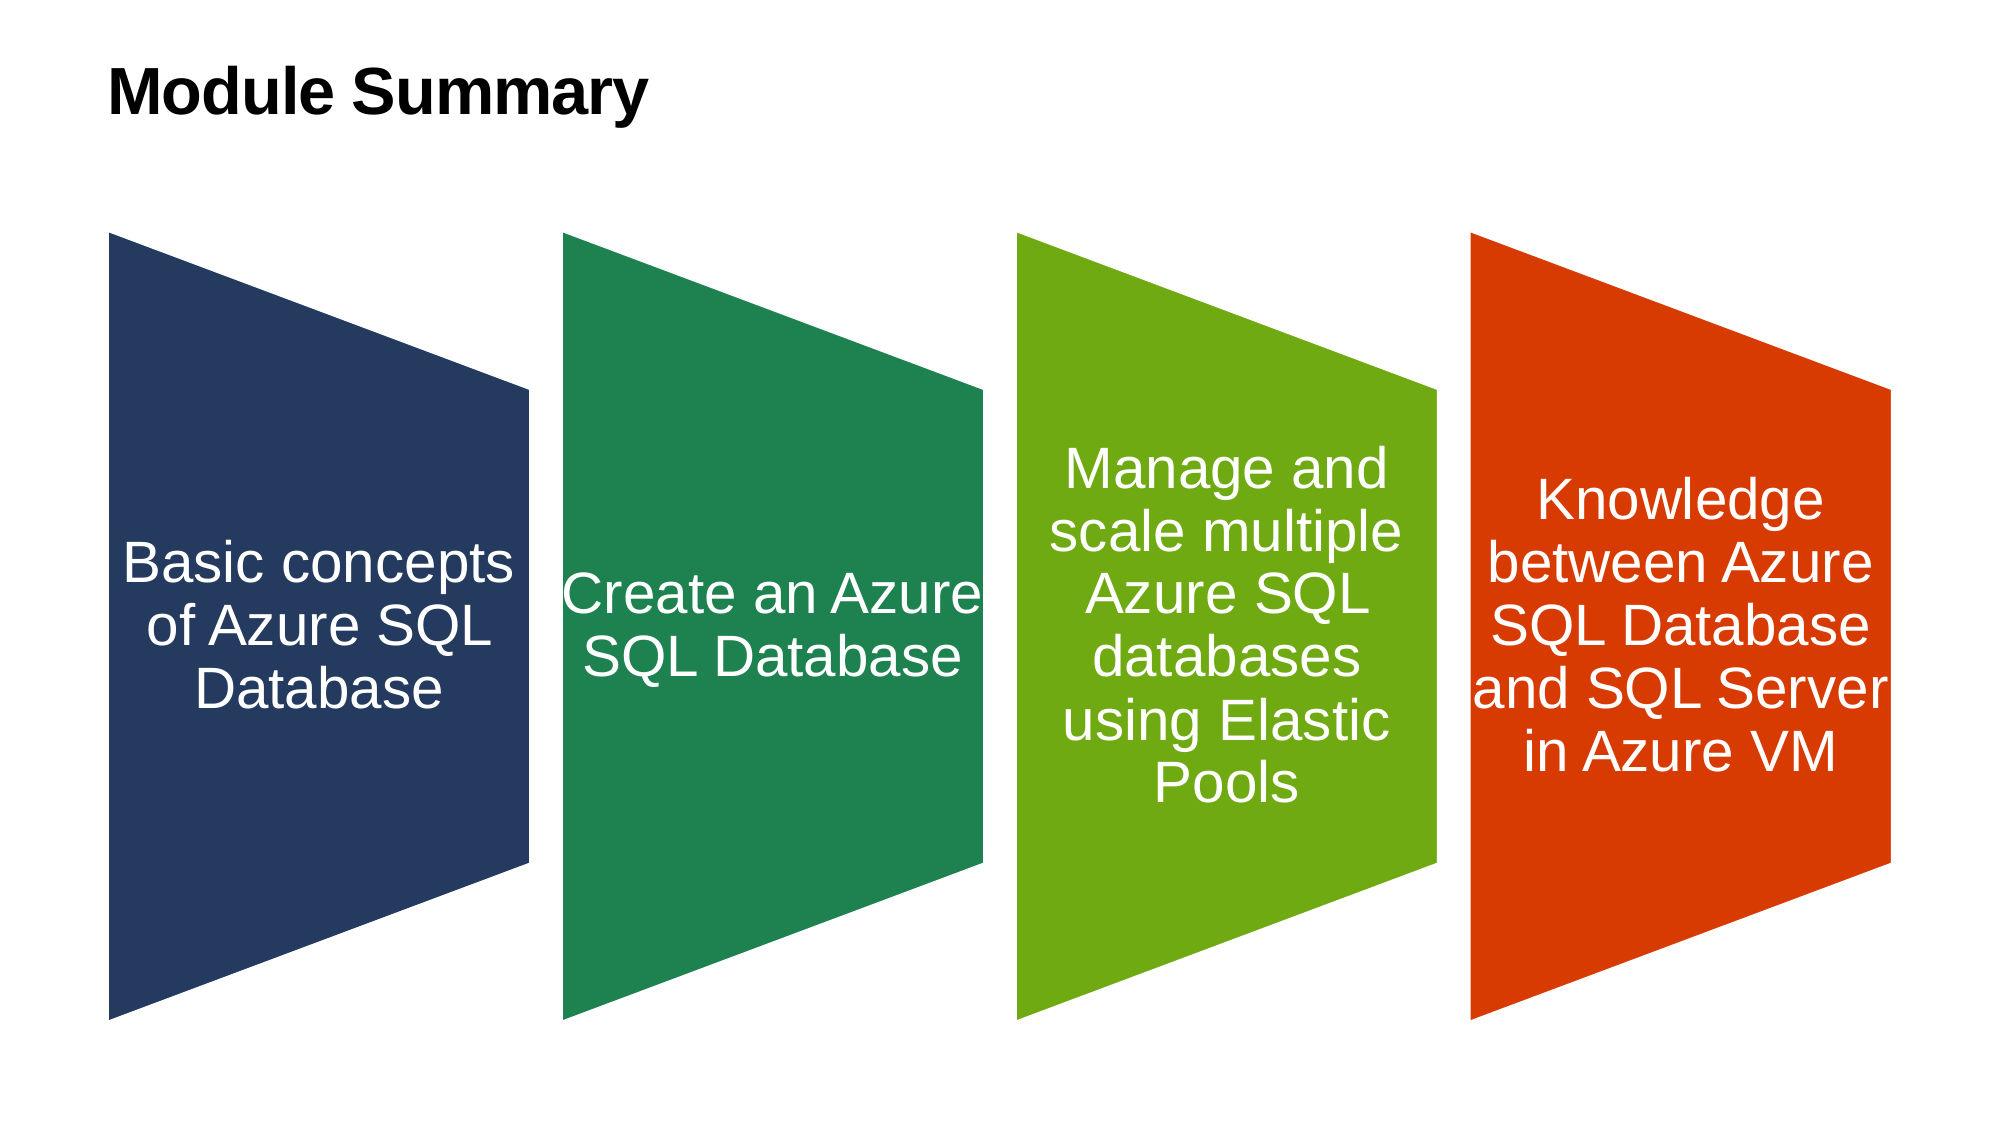

# Module Summary
Basic concepts of Azure SQL Database
Create an Azure SQL Database
Manage and scale multiple Azure SQL databases using Elastic Pools
Knowledge between Azure SQL Database and SQL Server in Azure VM